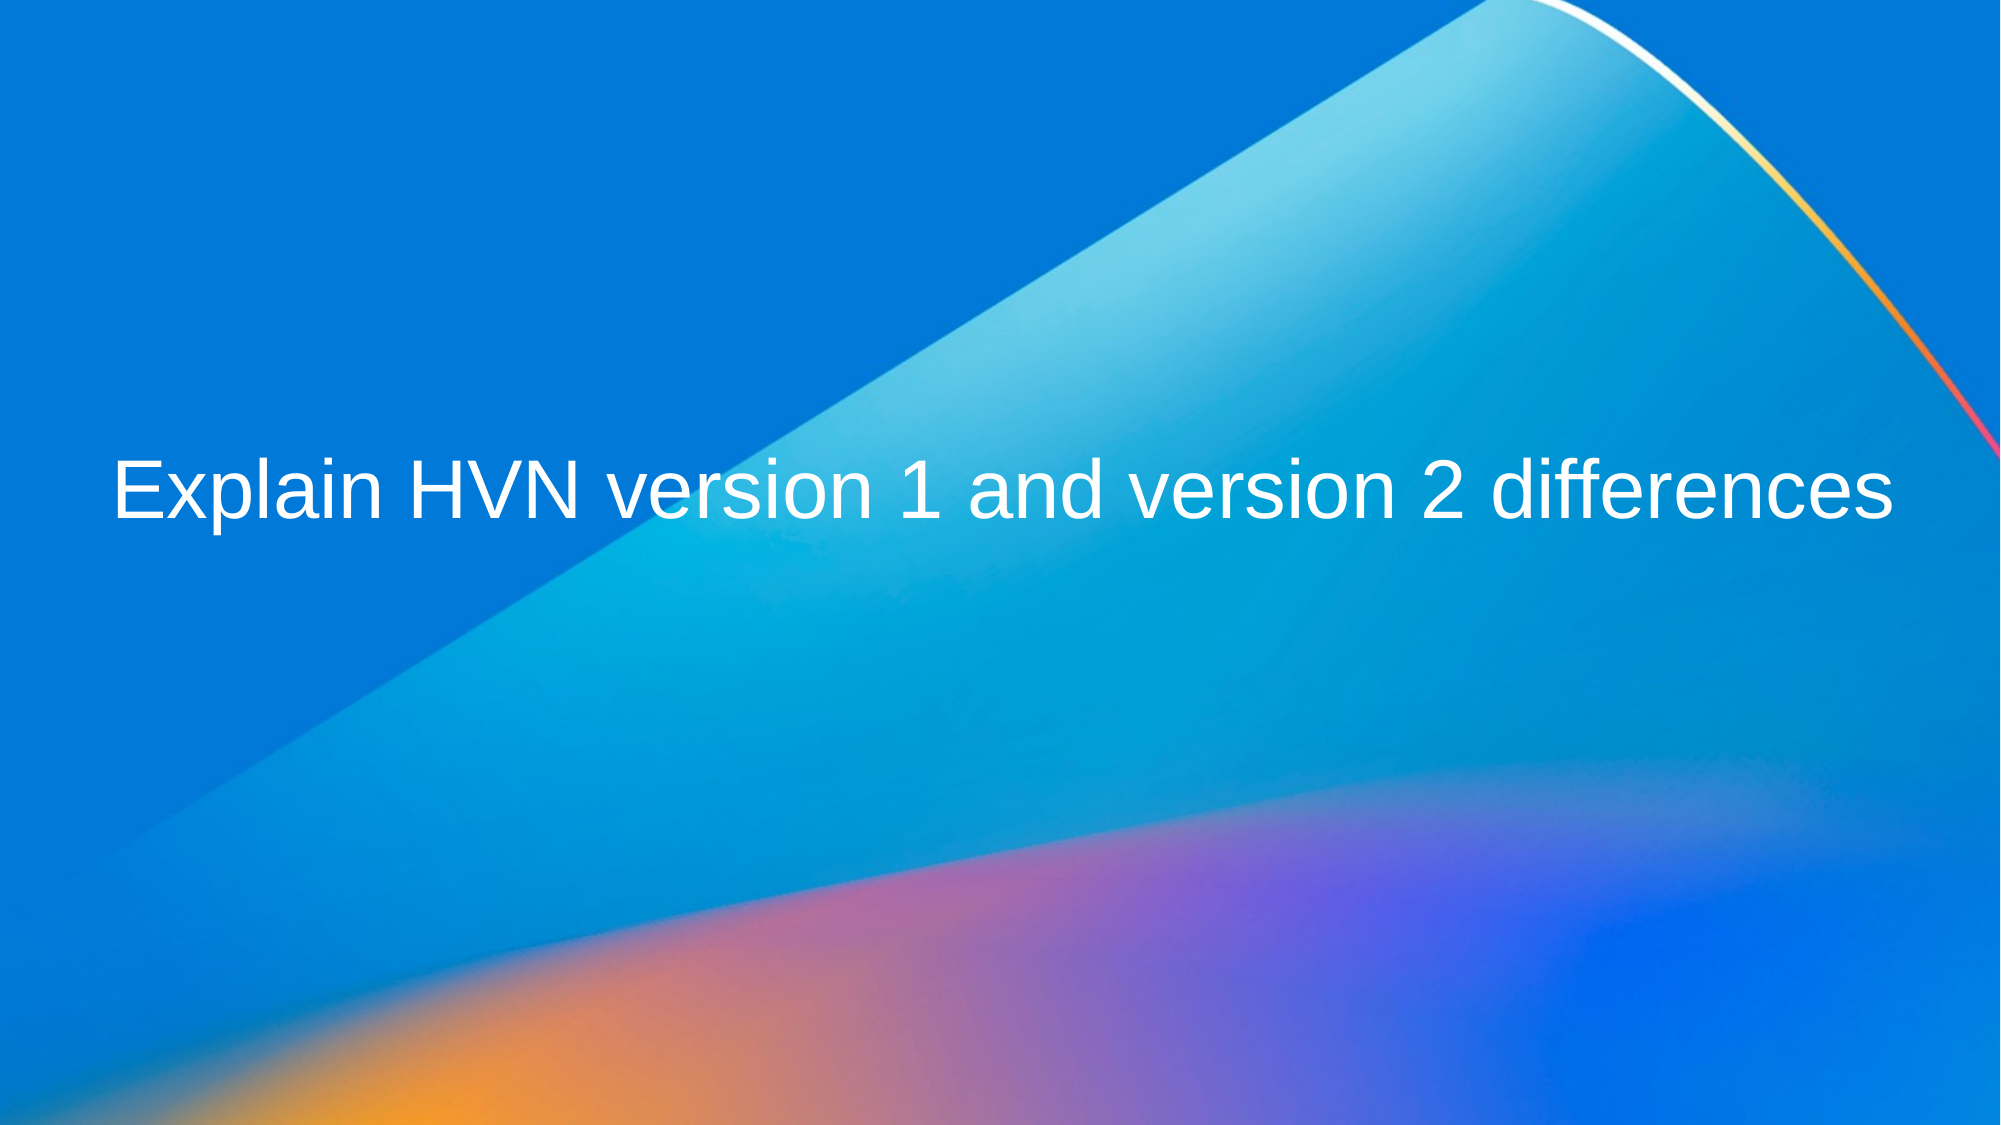

Explain HVN version 1 and version 2 differences